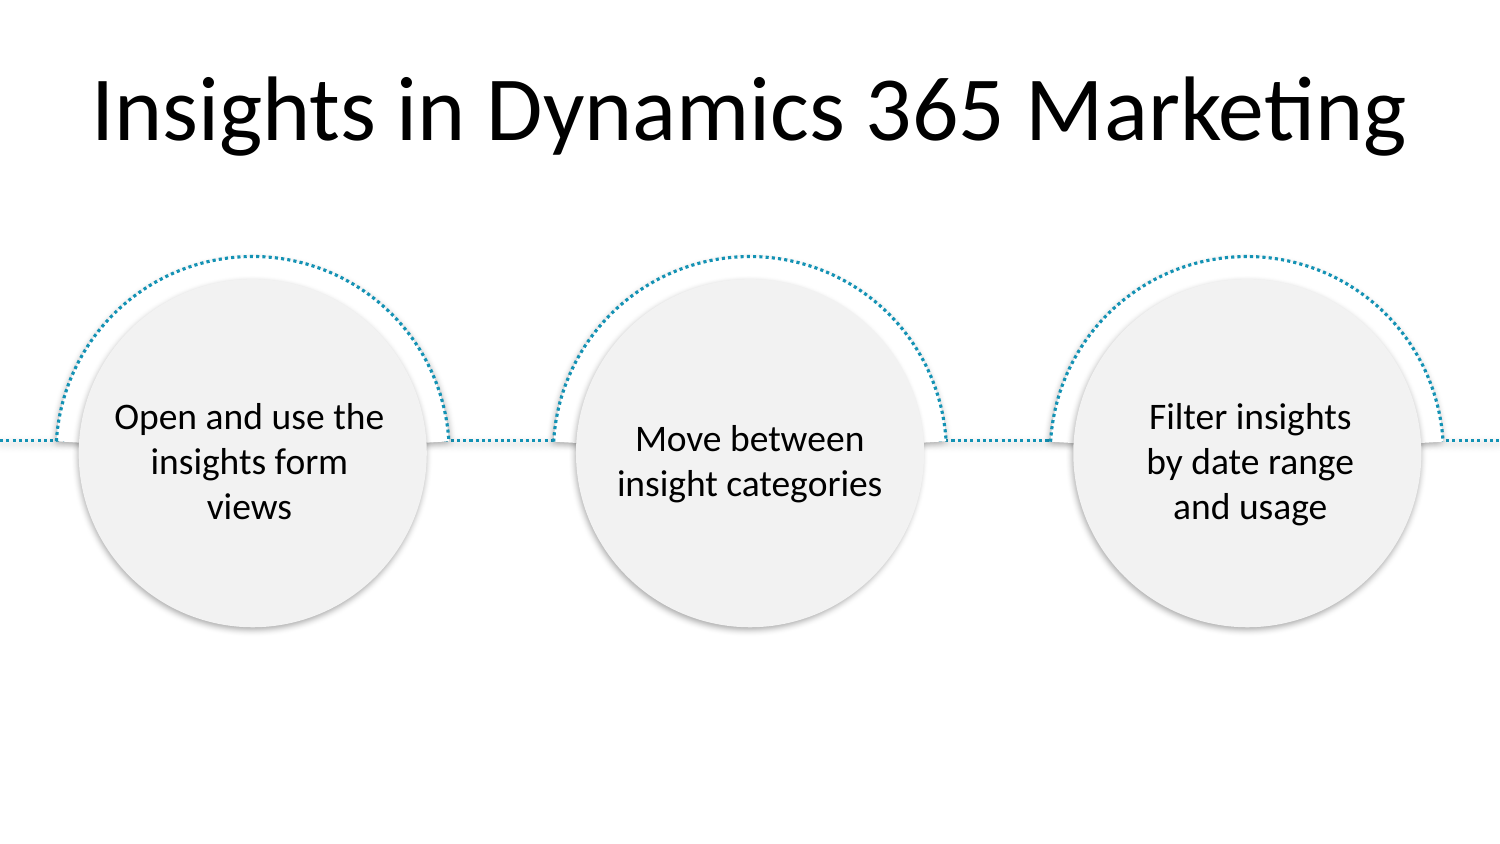

# Insights in Dynamics 365 Marketing
Open and use the insights form views
Filter insights
by date range
and usage
Move between insight categories